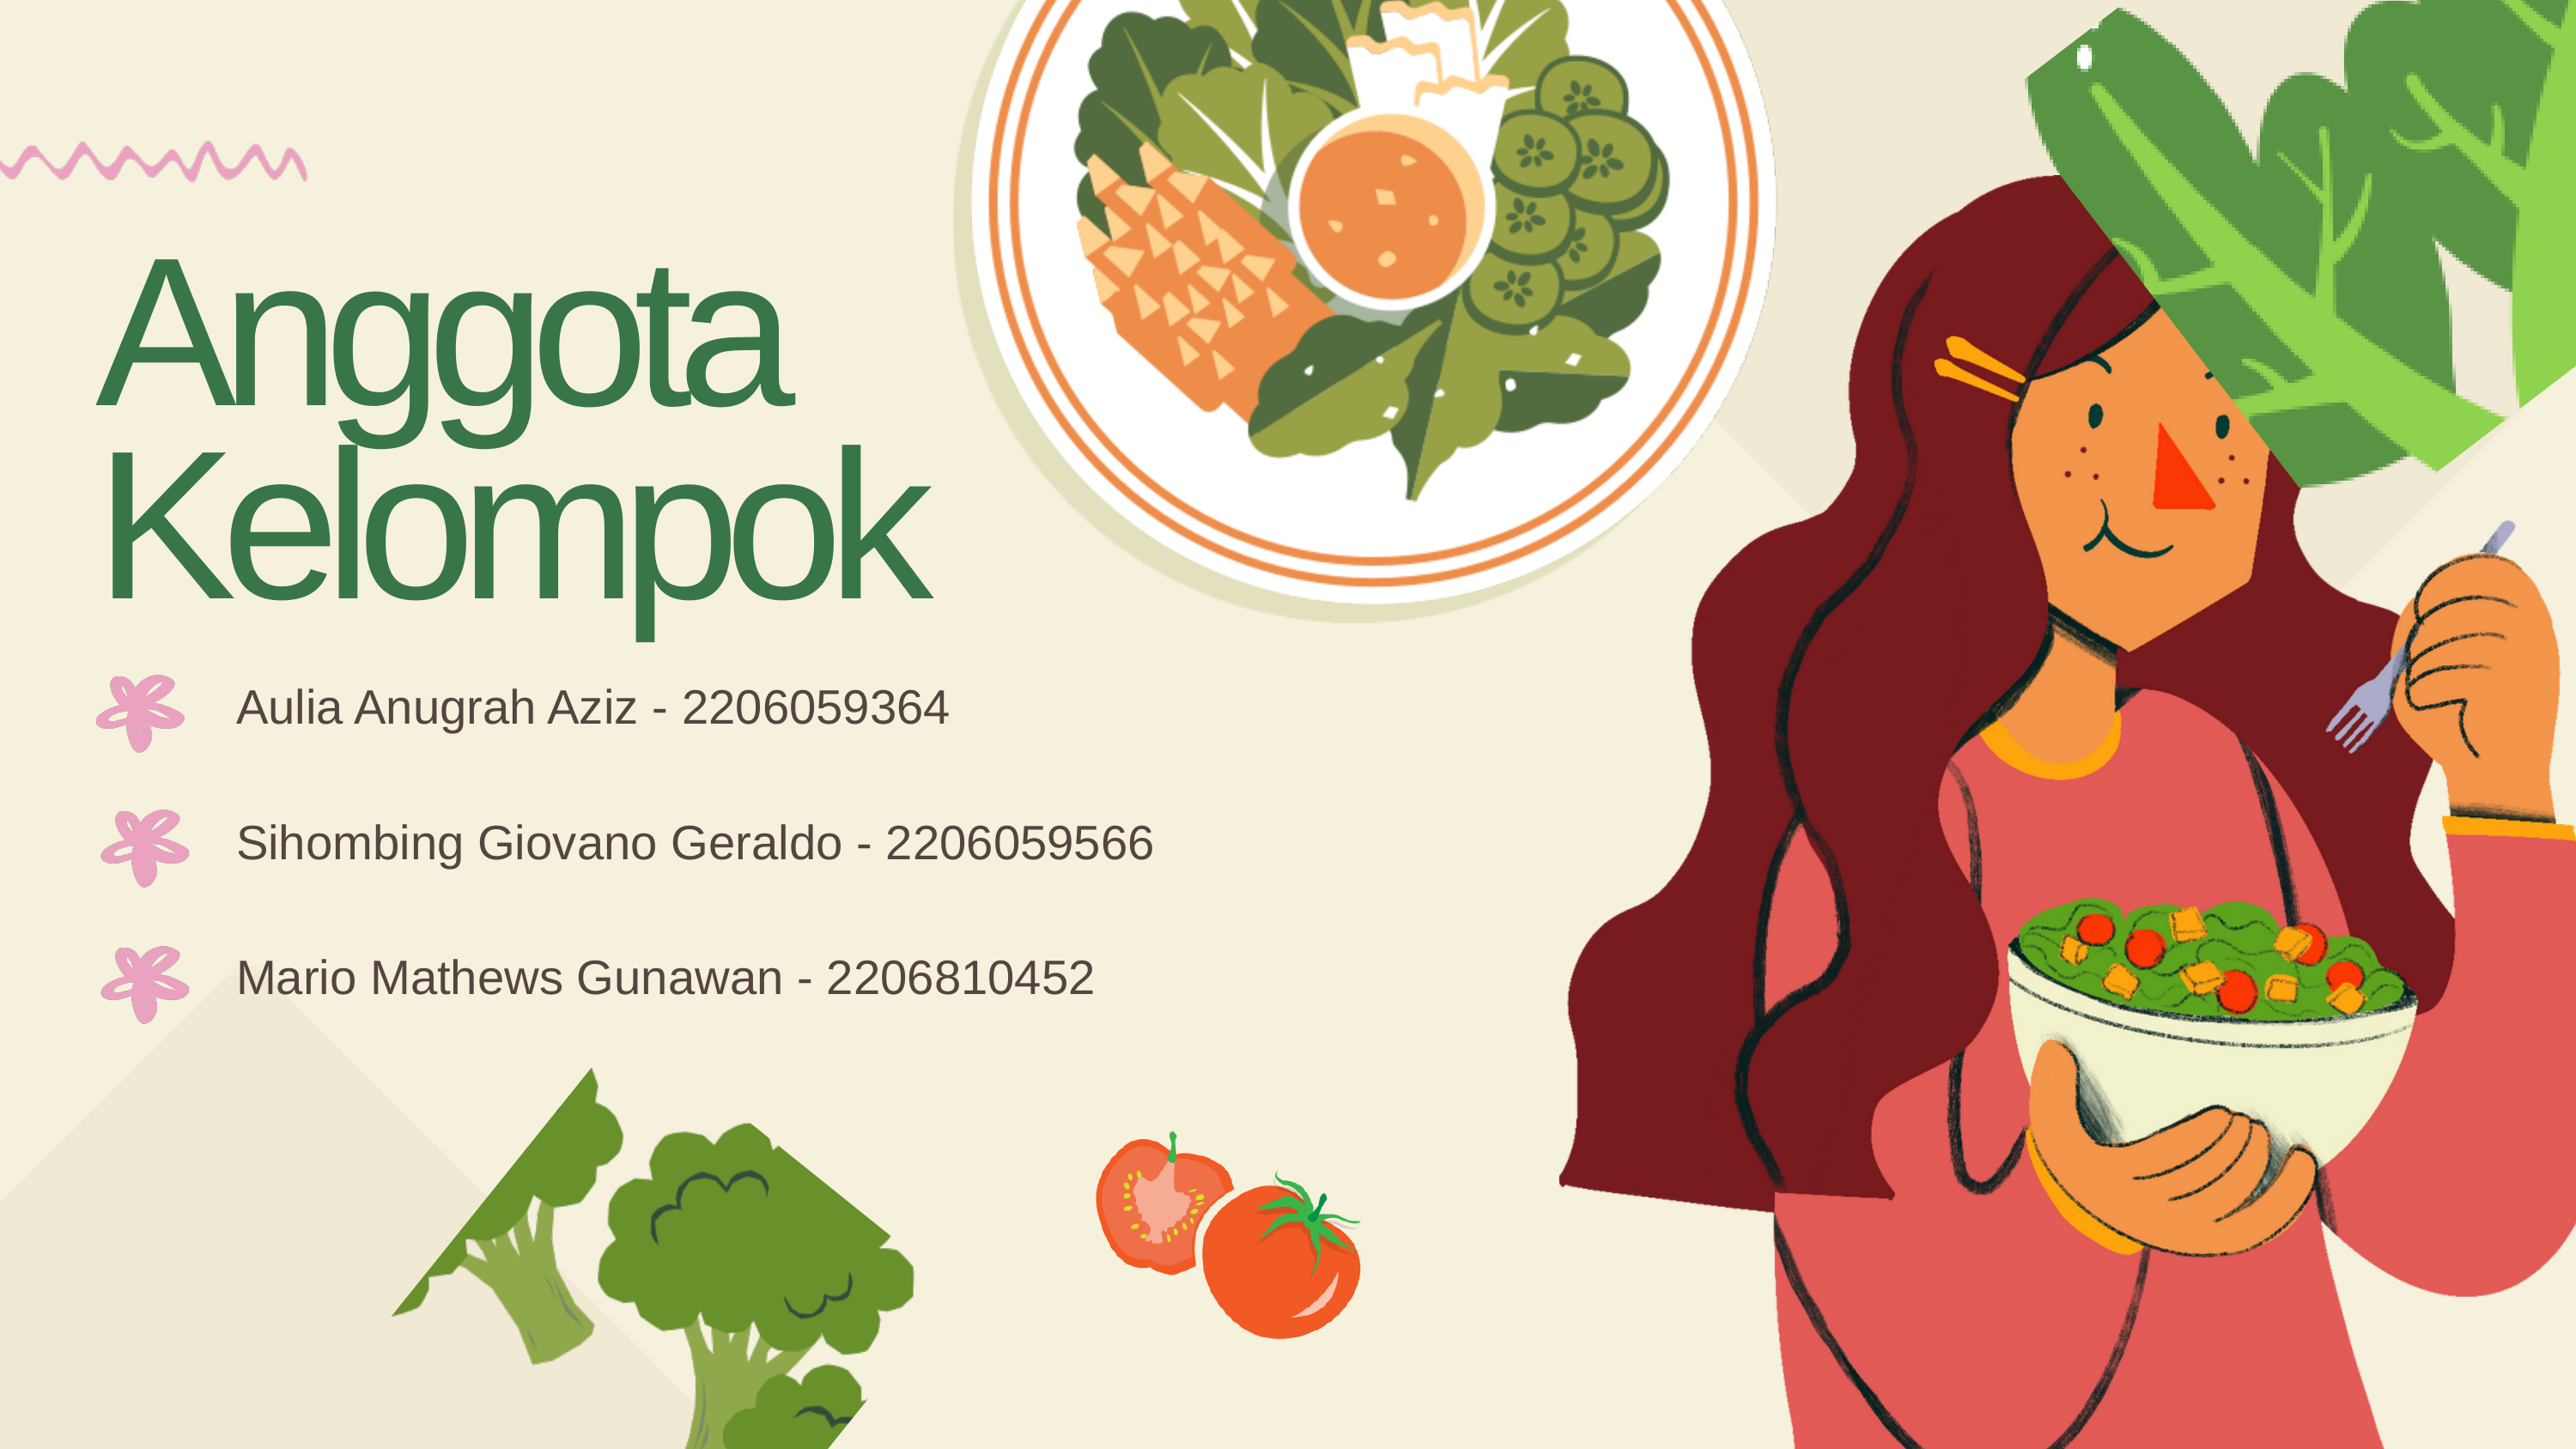

Anggota Kelompok

Aulia Anugrah Aziz - 2206059364

Sihombing Giovano Geraldo - 2206059566

Mario Mathews Gunawan - 2206810452